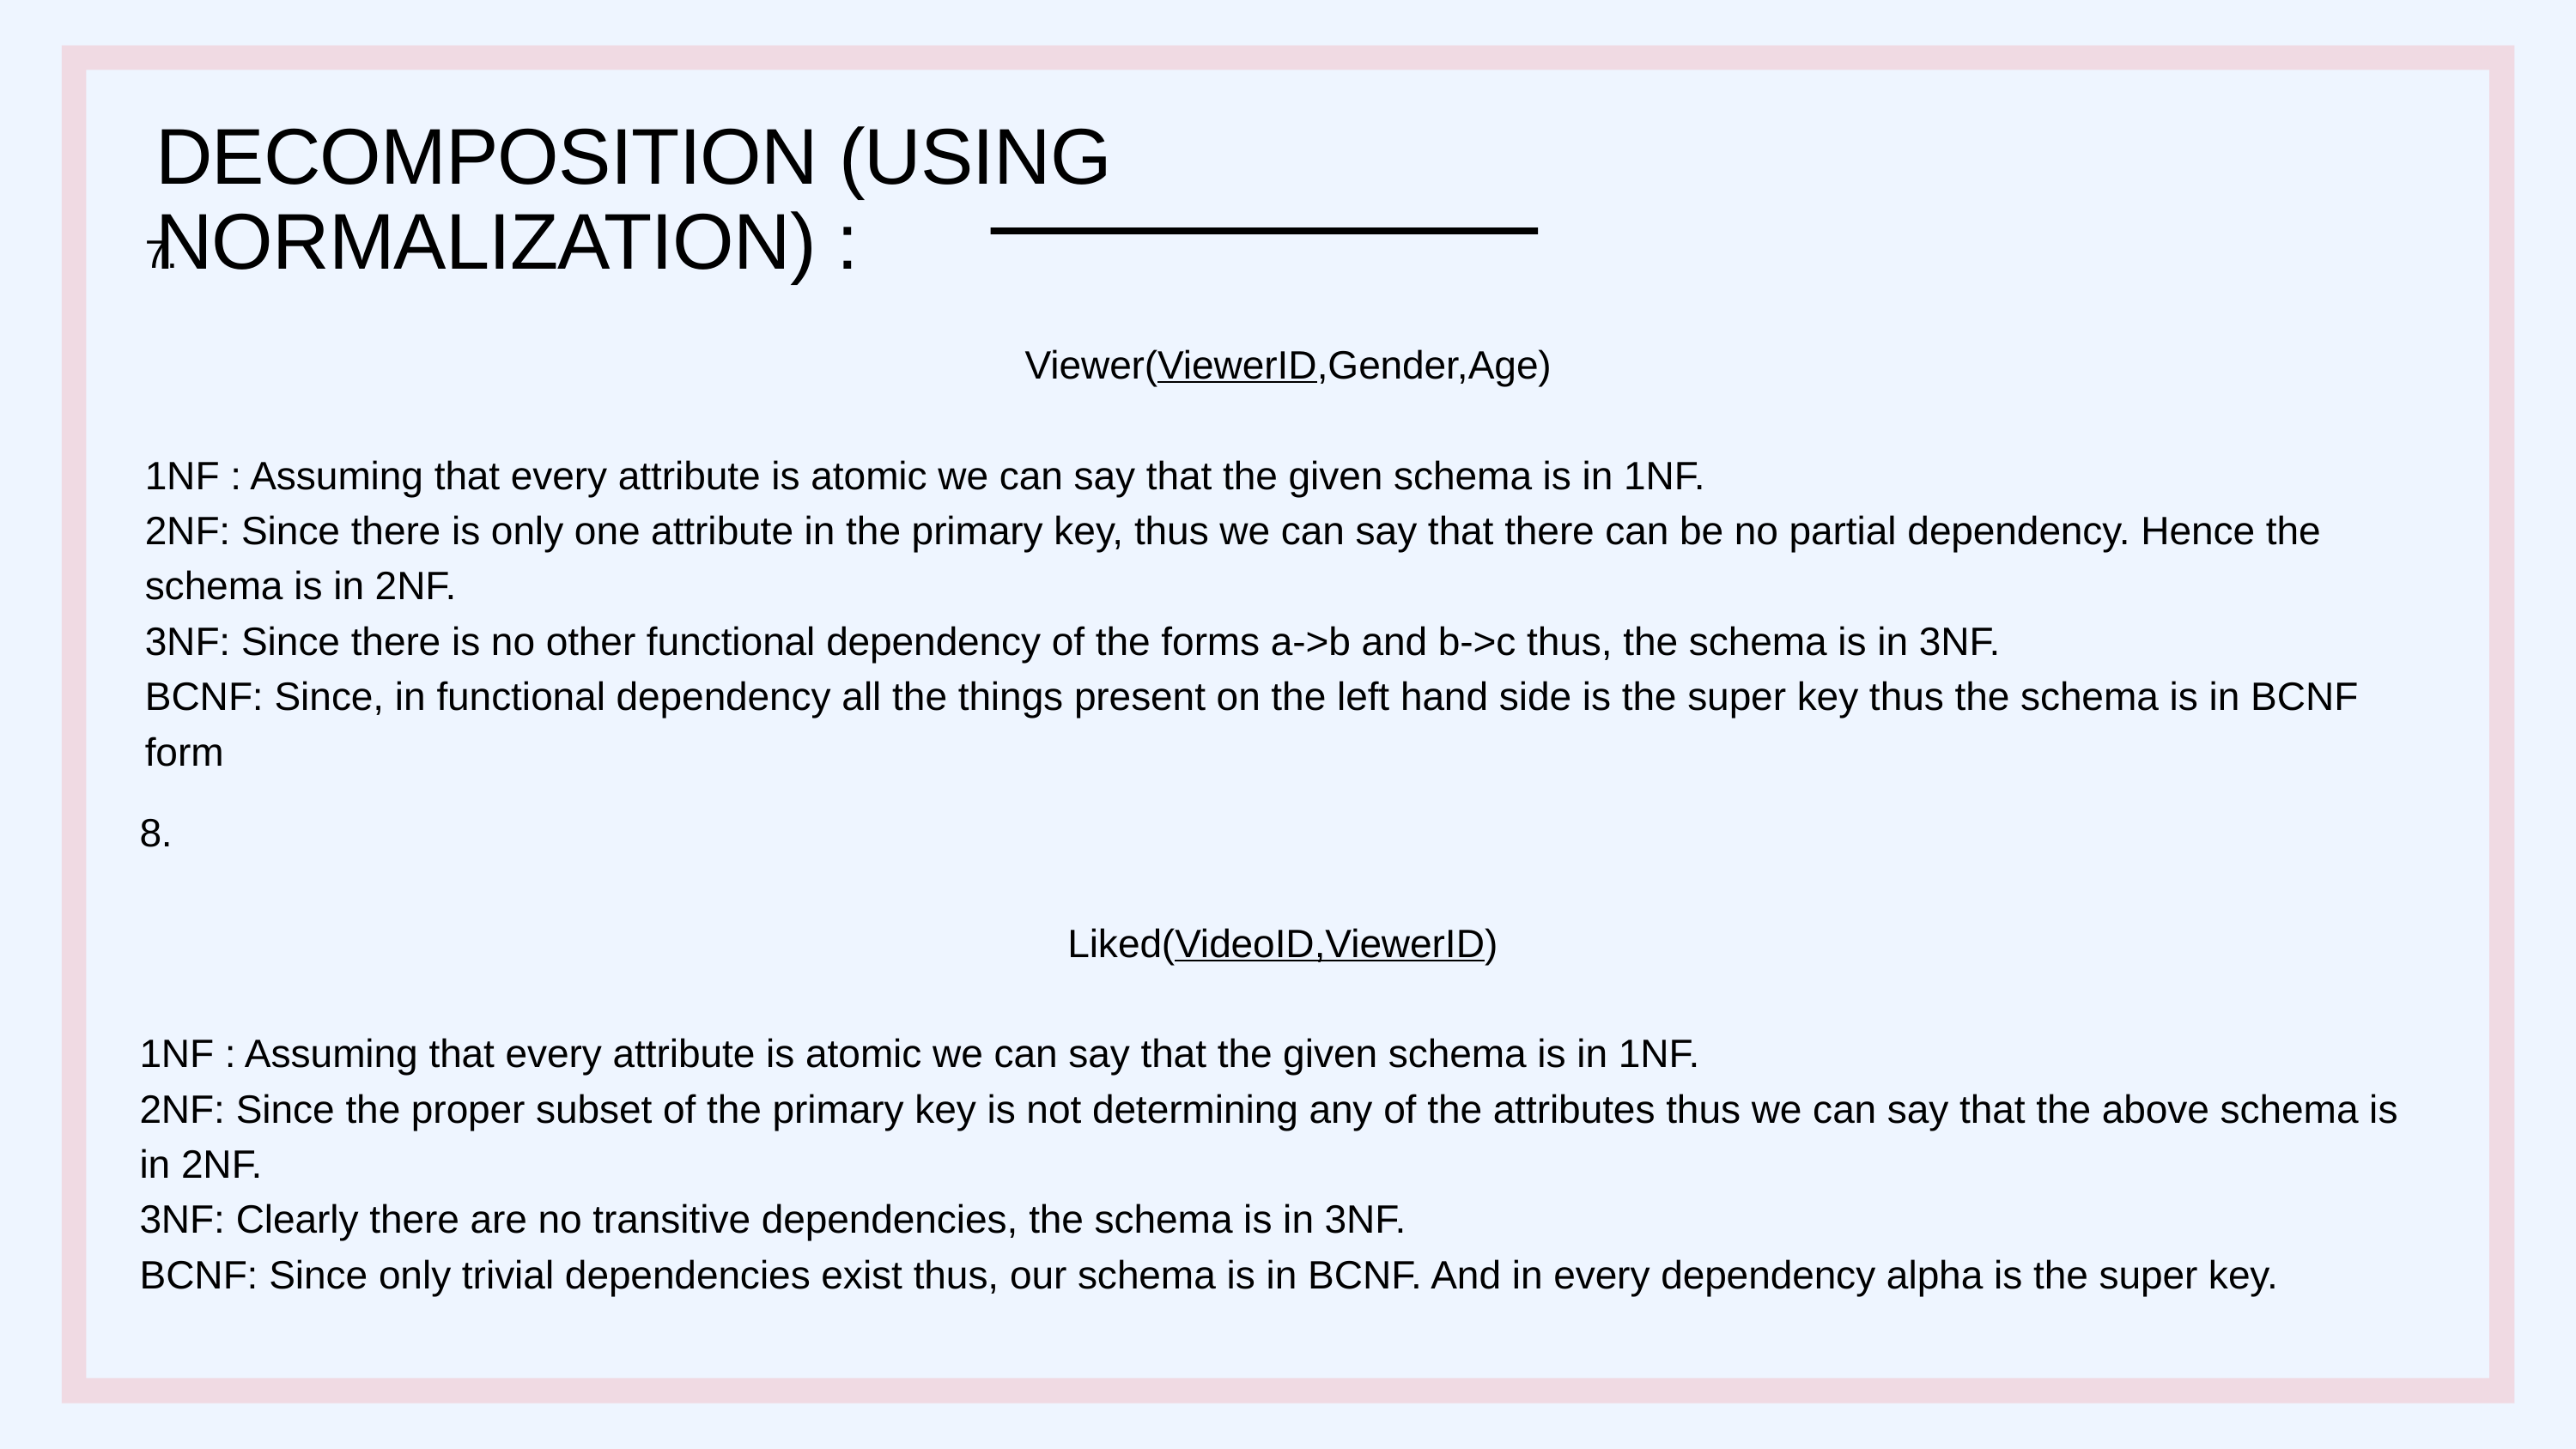

DECOMPOSITION (USING NORMALIZATION) :

7.

Viewer(ViewerID,Gender,Age)

1NF : Assuming that every attribute is atomic we can say that the given schema is in 1NF.
2NF: Since there is only one attribute in the primary key, thus we can say that there can be no partial dependency. Hence the schema is in 2NF.
3NF: Since there is no other functional dependency of the forms a->b and b->c thus, the schema is in 3NF.
BCNF: Since, in functional dependency all the things present on the left hand side is the super key thus the schema is in BCNF form

8.

Liked(VideoID,ViewerID)

1NF : Assuming that every attribute is atomic we can say that the given schema is in 1NF.
2NF: Since the proper subset of the primary key is not determining any of the attributes thus we can say that the above schema is in 2NF.
3NF: Clearly there are no transitive dependencies, the schema is in 3NF.
BCNF: Since only trivial dependencies exist thus, our schema is in BCNF. And in every dependency alpha is the super key.